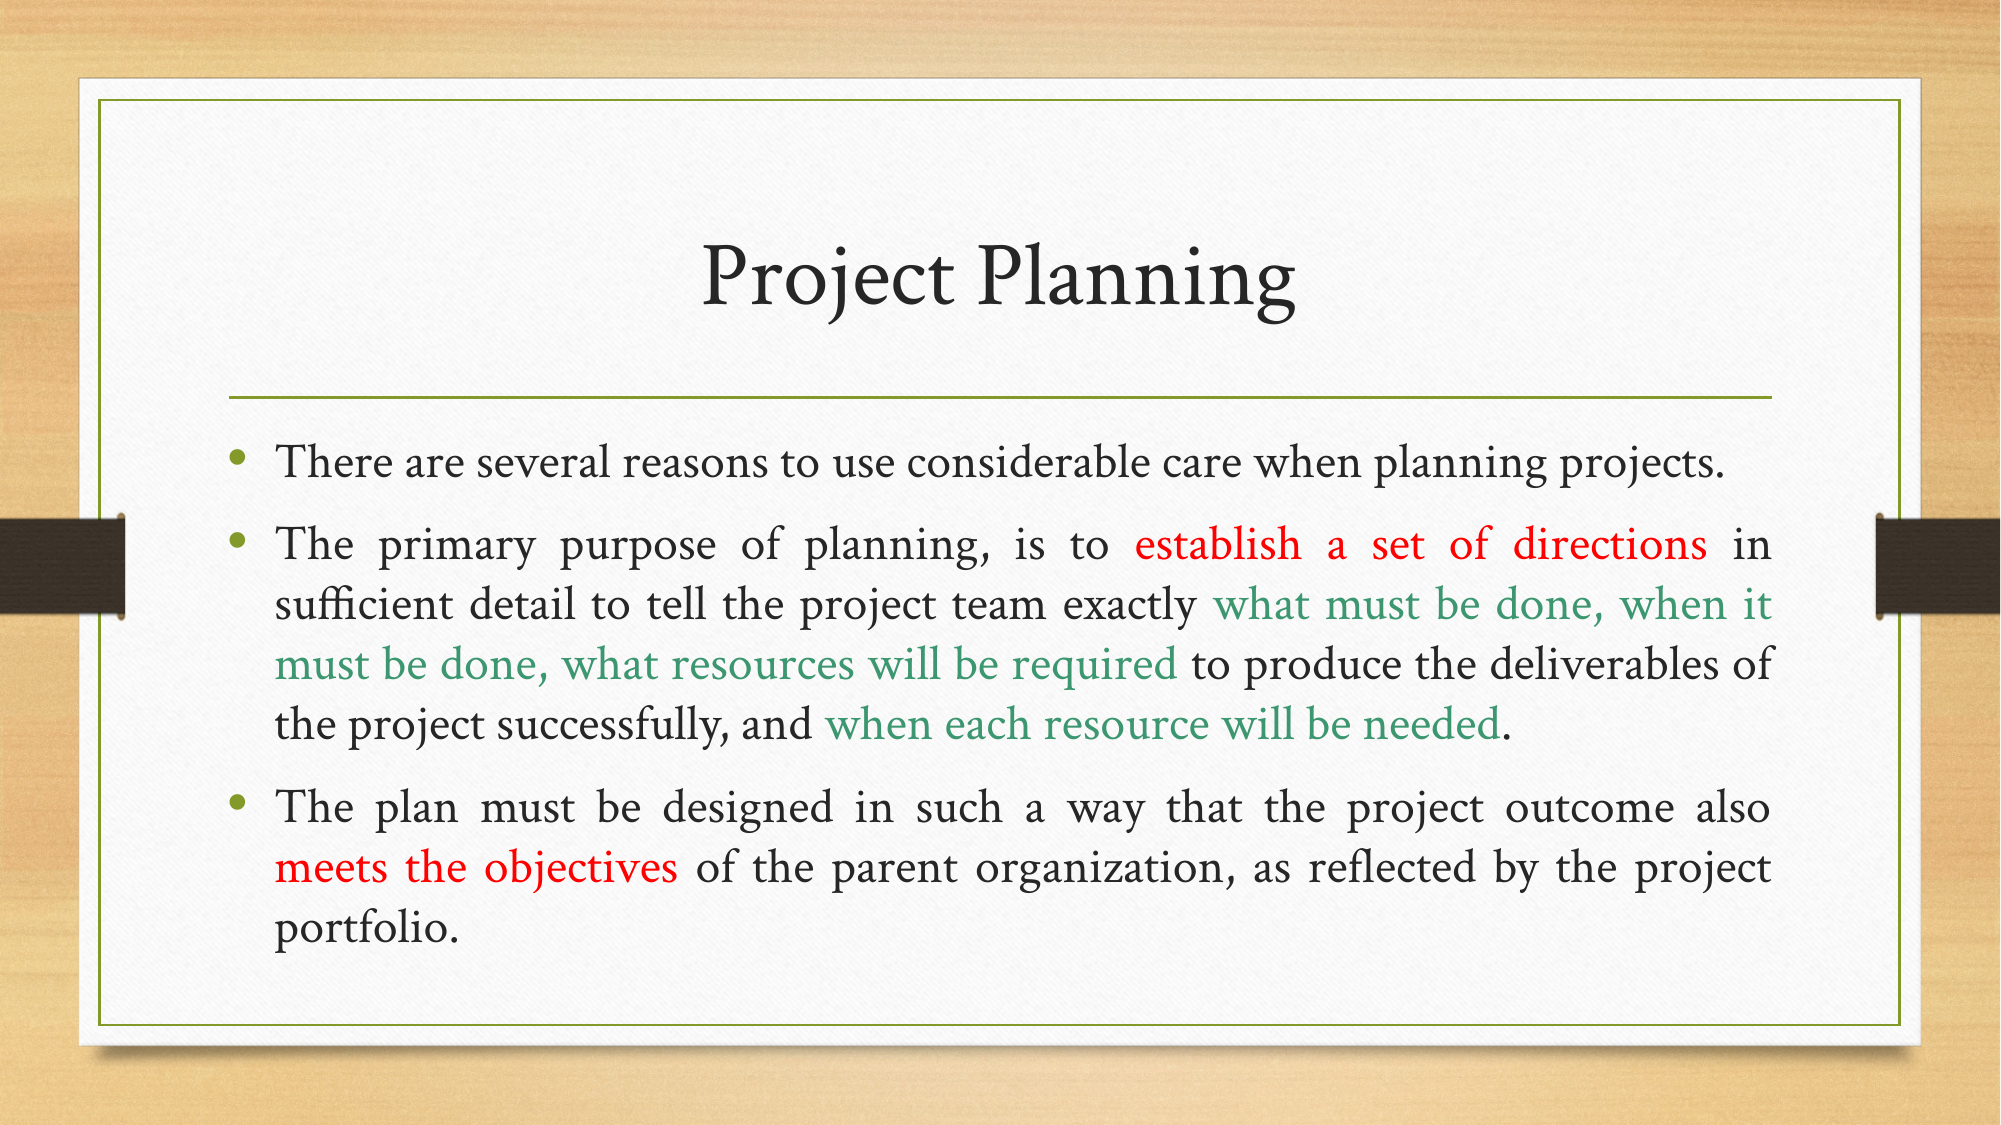

# Project Planning
There are several reasons to use considerable care when planning projects.
The primary purpose of planning, is to establish a set of directions in sufﬁcient detail to tell the project team exactly what must be done, when it must be done, what resources will be required to produce the deliverables of the project successfully, and when each resource will be needed.
The plan must be designed in such a way that the project outcome also meets the objectives of the parent organization, as reﬂected by the project portfolio.